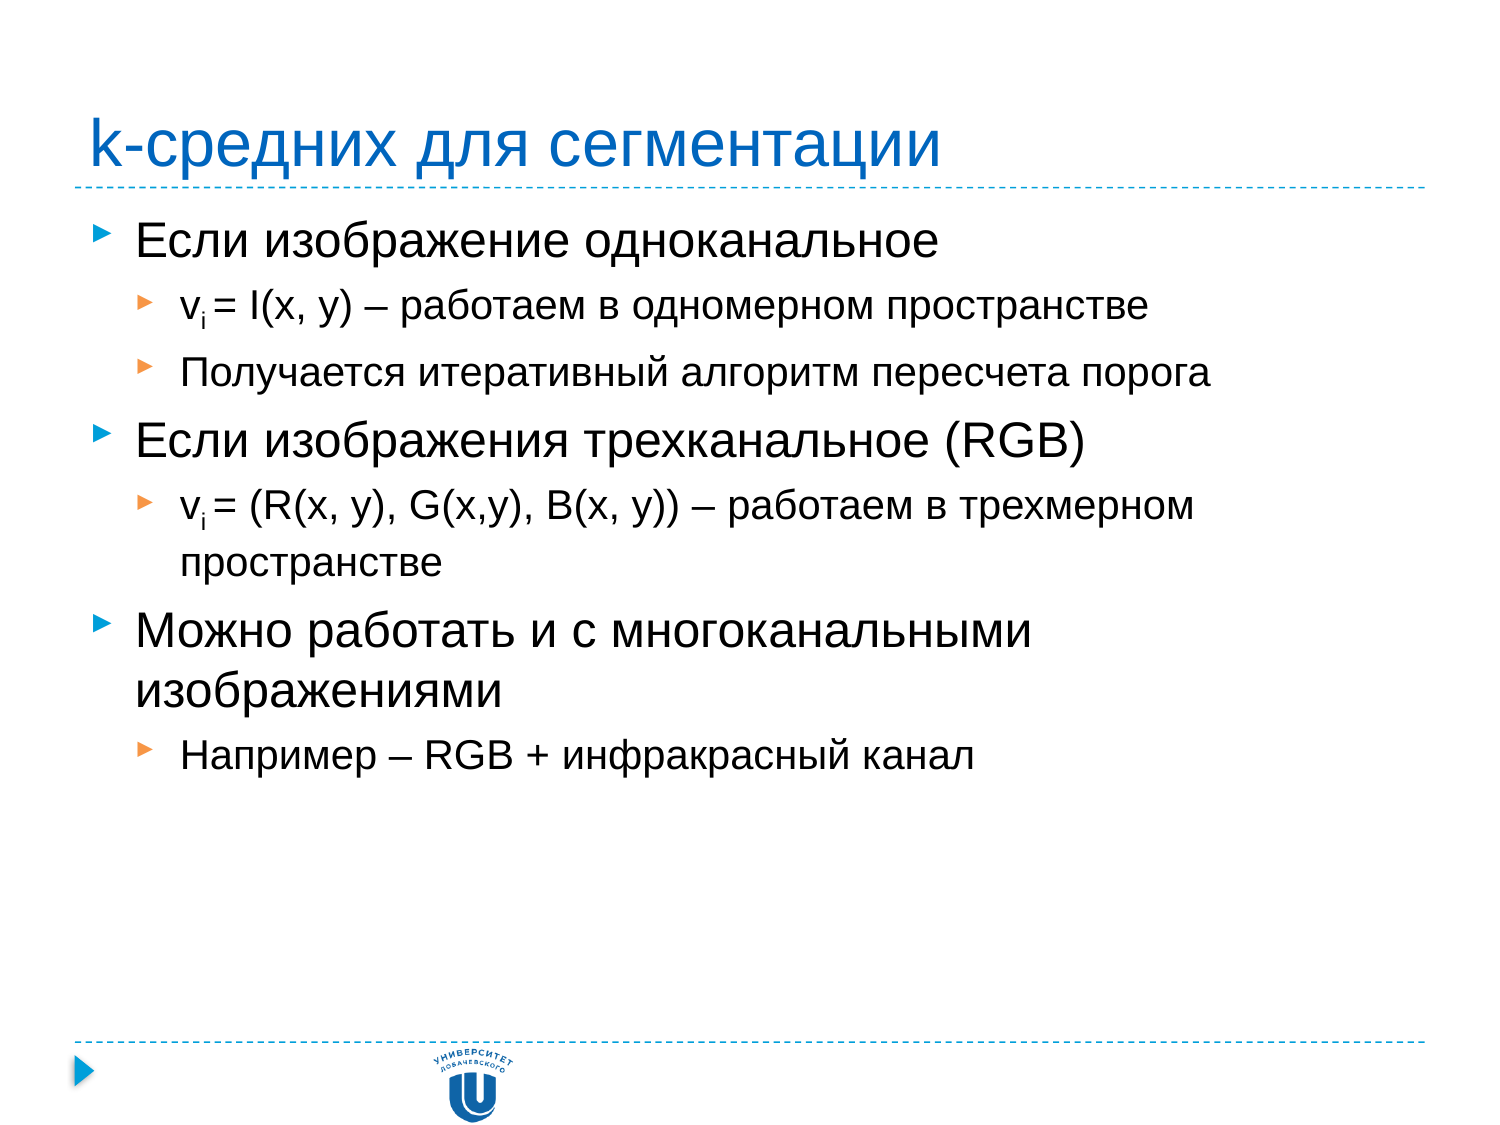

# k-средних для сегментации
Если изображение одноканальное
vi = I(x, y) – работаем в одномерном пространстве
Получается итеративный алгоритм пересчета порога
Если изображения трехканальное (RGB)
vi = (R(x, y), G(x,y), B(x, y)) – работаем в трехмерном пространстве
Можно работать и с многоканальными изображениями
Например – RGB + инфракрасный канал